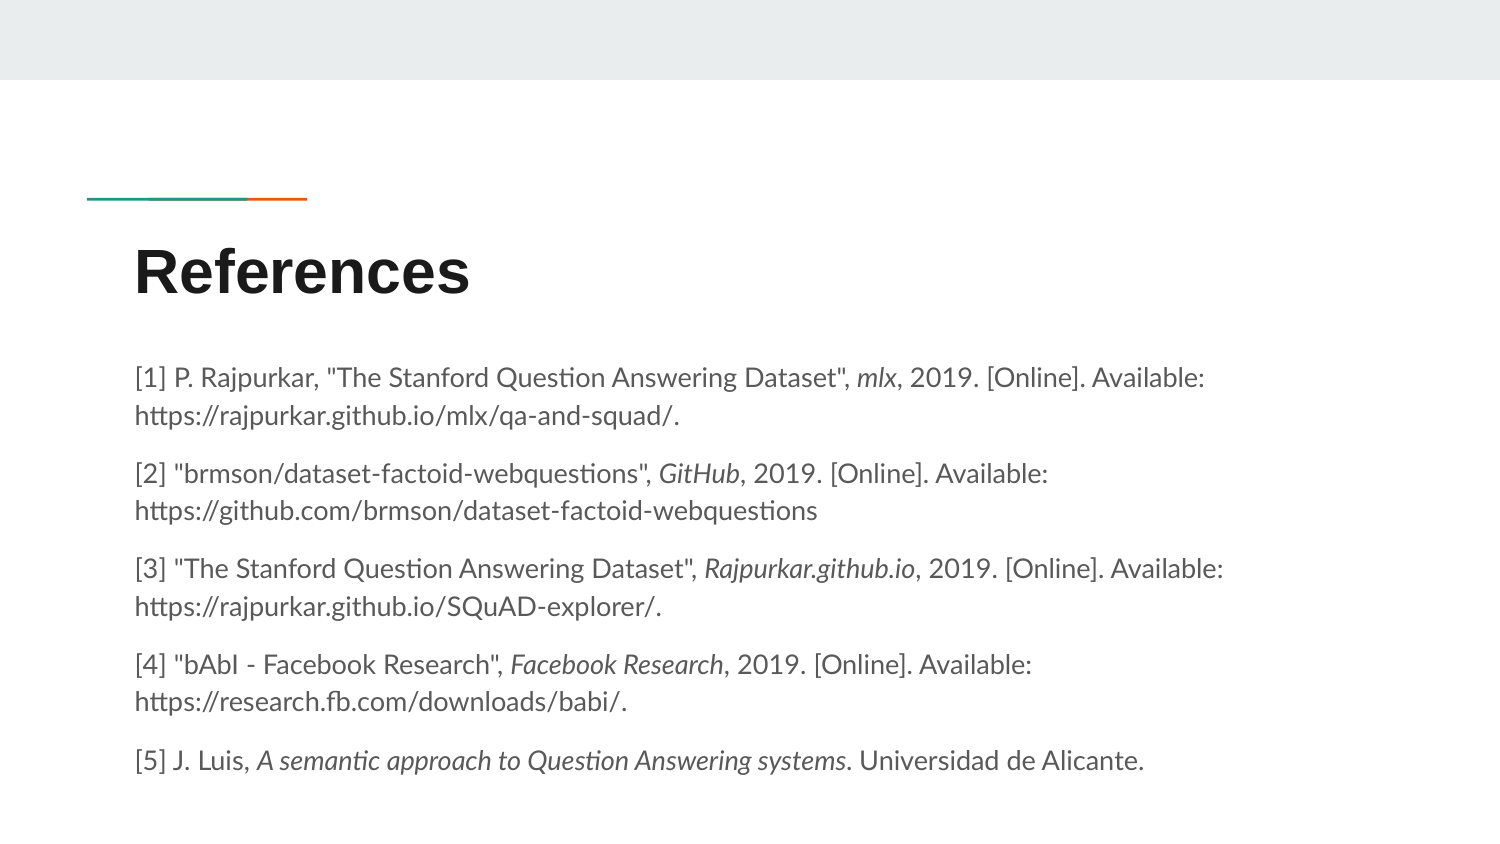

# References
[1] P. Rajpurkar, "The Stanford Question Answering Dataset", mlx, 2019. [Online]. Available: https://rajpurkar.github.io/mlx/qa-and-squad/.
[2] "brmson/dataset-factoid-webquestions", GitHub, 2019. [Online]. Available: https://github.com/brmson/dataset-factoid-webquestions
[3] "The Stanford Question Answering Dataset", Rajpurkar.github.io, 2019. [Online]. Available: https://rajpurkar.github.io/SQuAD-explorer/.
[4] "bAbI - Facebook Research", Facebook Research, 2019. [Online]. Available: https://research.fb.com/downloads/babi/.
[5] J. Luis, A semantic approach to Question Answering systems. Universidad de Alicante.